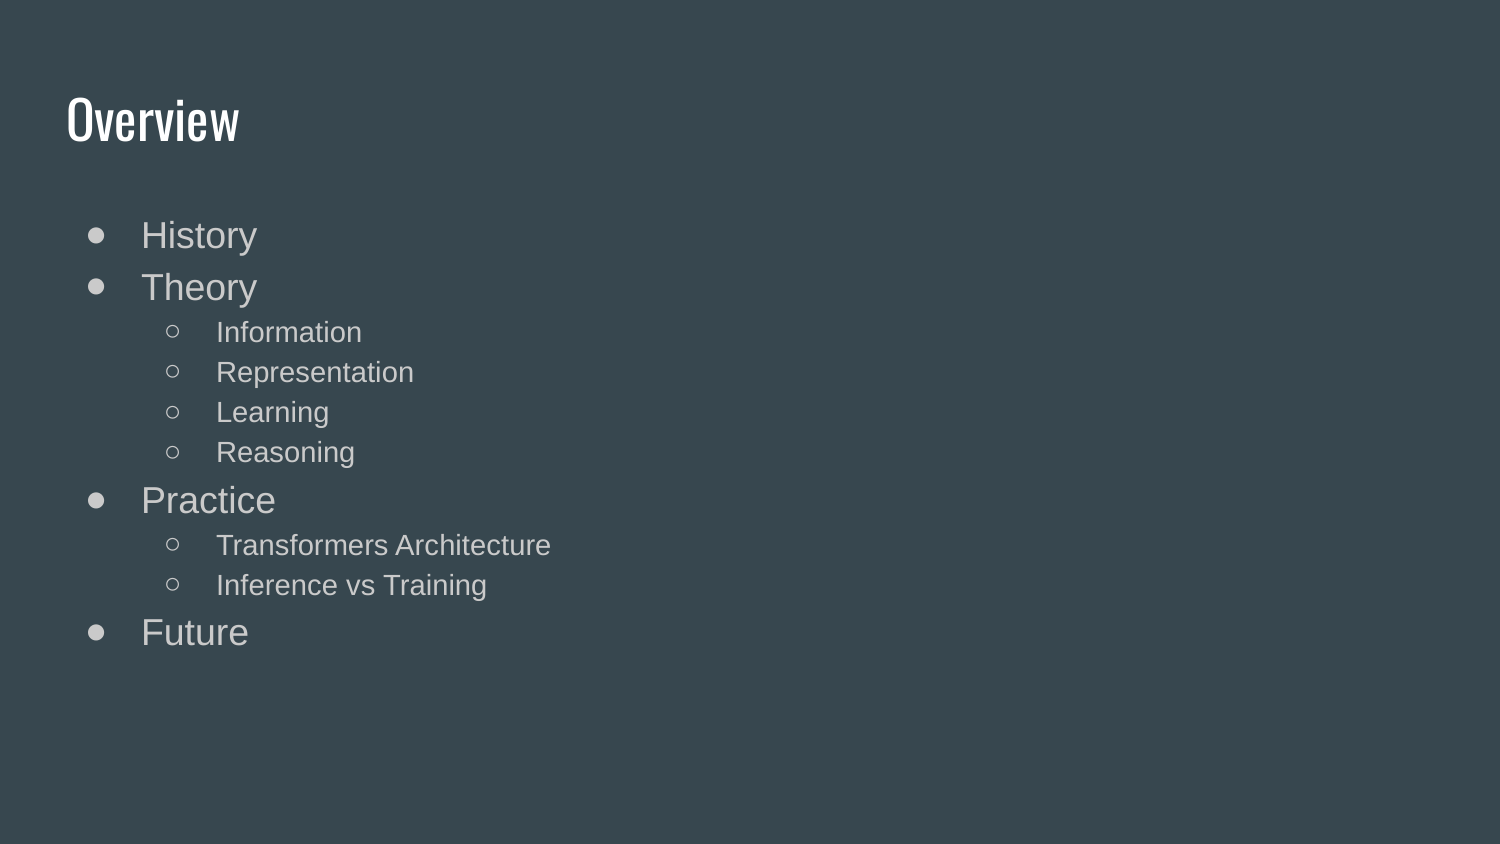

# Overview
History
Theory
Information
Representation
Learning
Reasoning
Practice
Transformers Architecture
Inference vs Training
Future